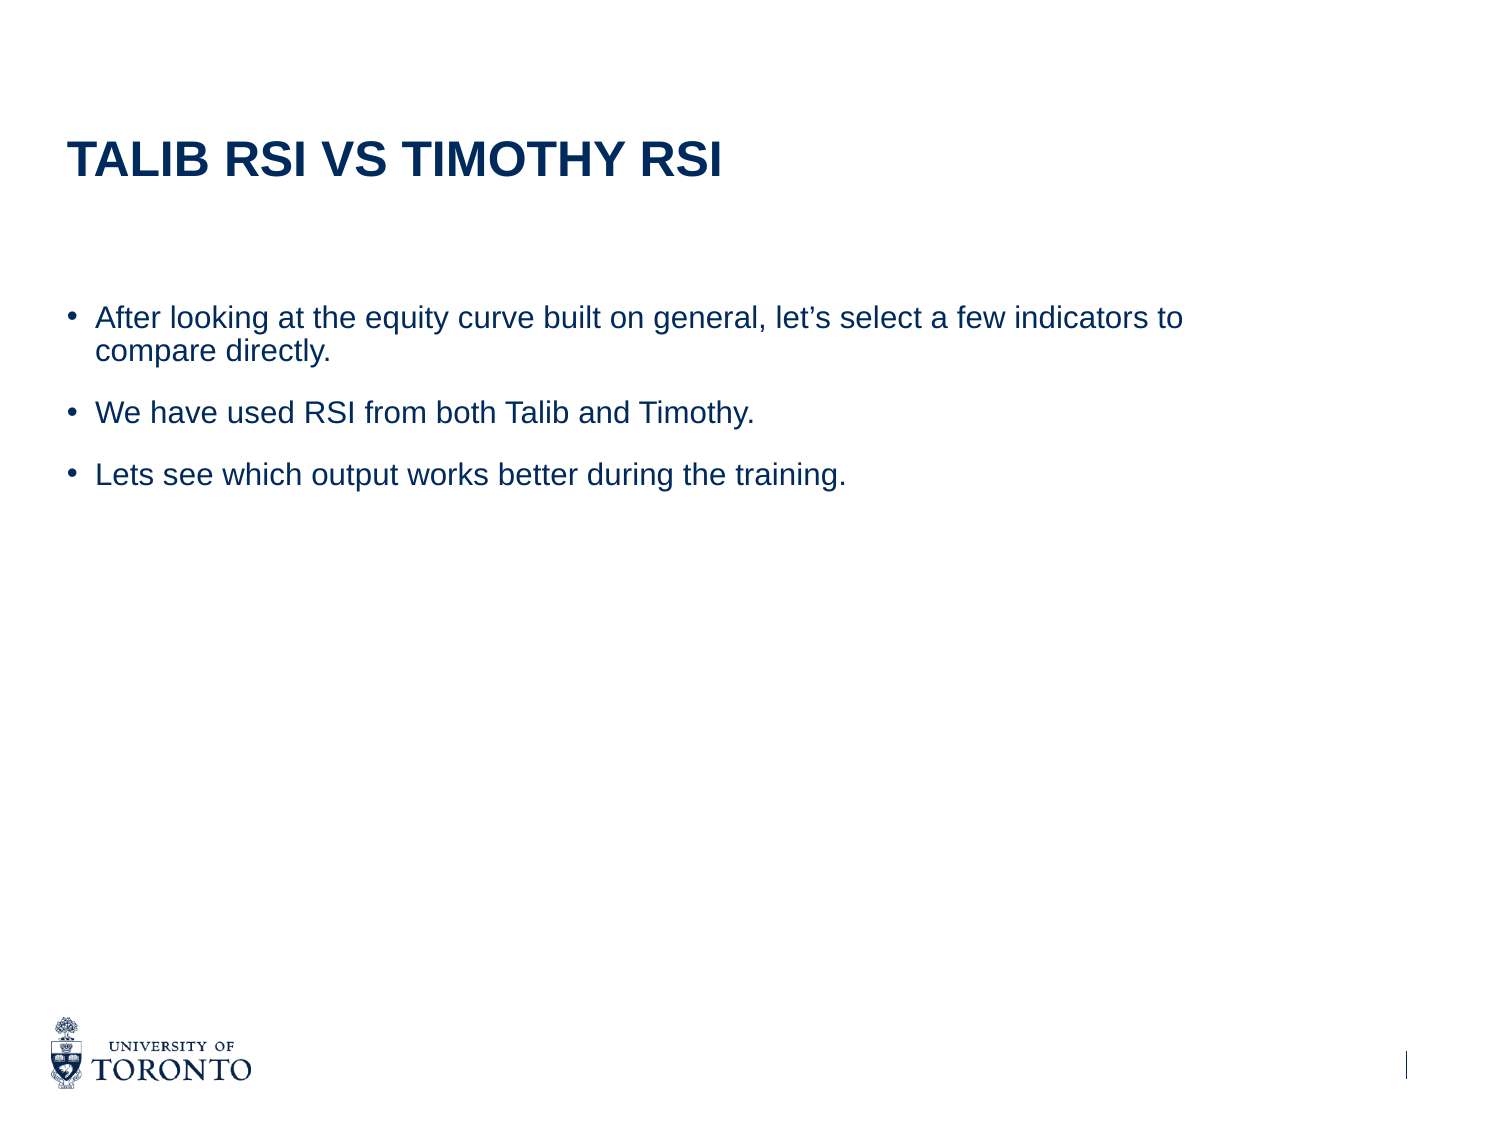

# Talib RSI VS Timothy RSI
After looking at the equity curve built on general, let’s select a few indicators to compare directly.
We have used RSI from both Talib and Timothy.
Lets see which output works better during the training.